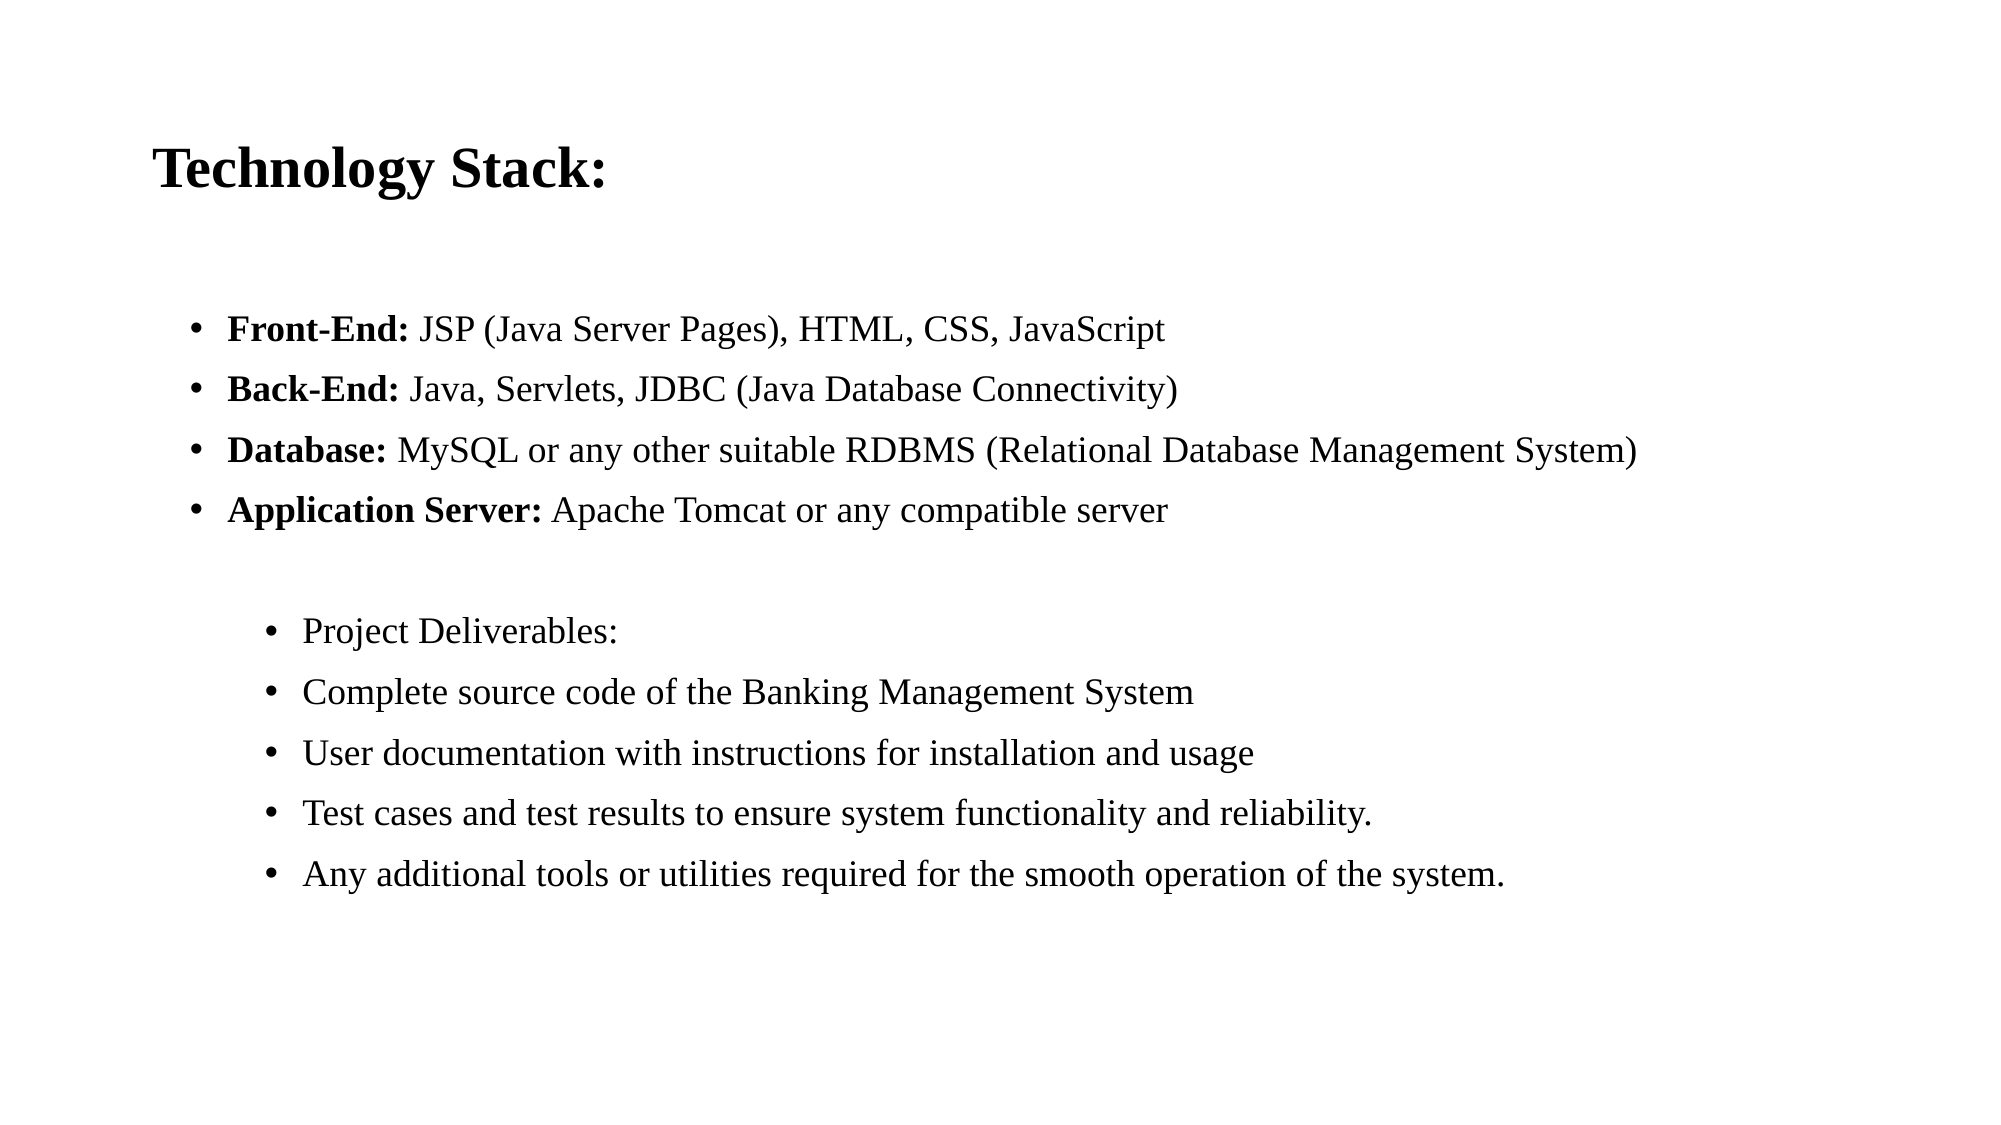

# Technology Stack:
Front-End: JSP (Java Server Pages), HTML, CSS, JavaScript
Back-End: Java, Servlets, JDBC (Java Database Connectivity)
Database: MySQL or any other suitable RDBMS (Relational Database Management System)
Application Server: Apache Tomcat or any compatible server

Project Deliverables:
Complete source code of the Banking Management System
User documentation with instructions for installation and usage
Test cases and test results to ensure system functionality and reliability.
Any additional tools or utilities required for the smooth operation of the system.